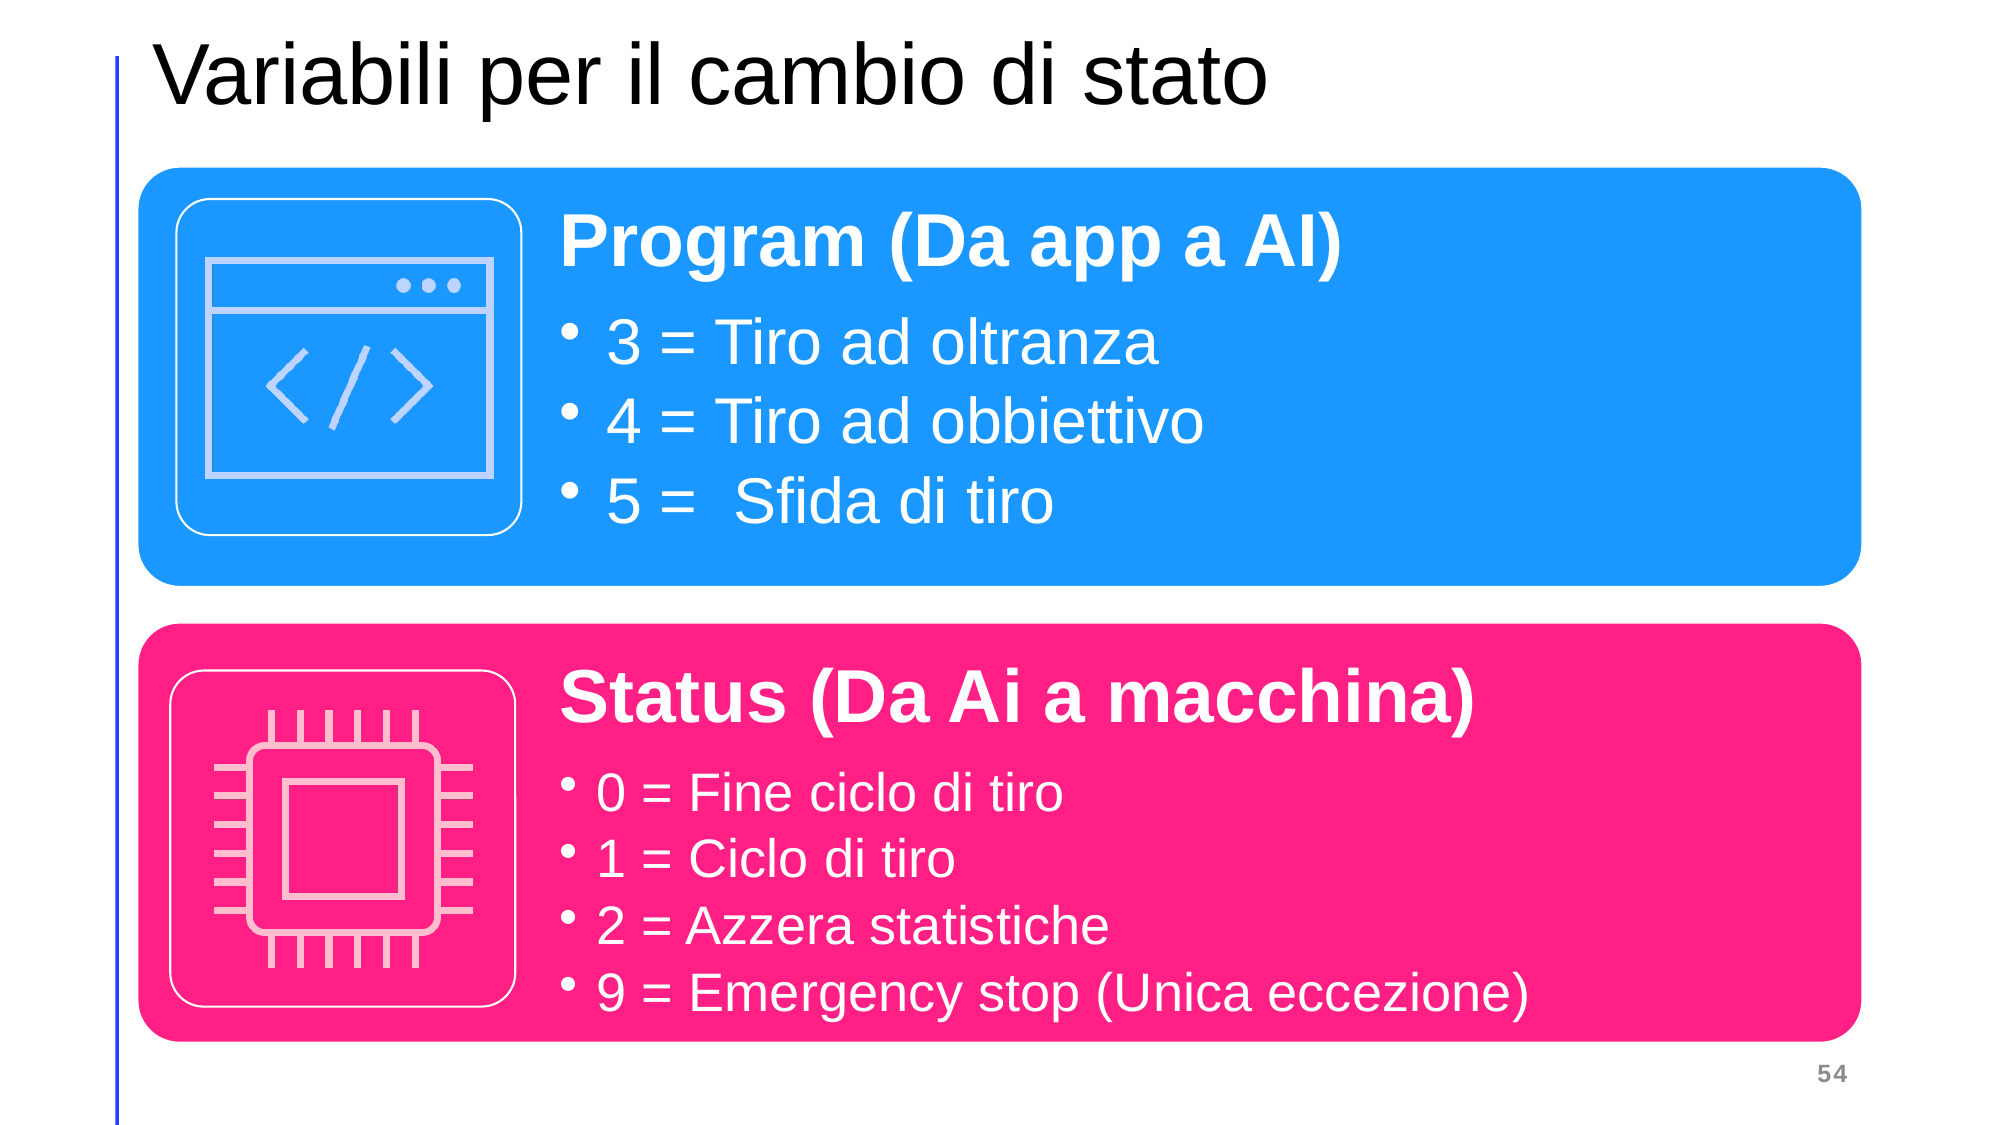

# Variabili per il cambio di stato
Status (Da Ai a macchina)
0 = Fine ciclo di tiro
1 = Ciclo di tiro
2 = Azzera statistiche
9 = Emergency stop (Unica eccezione)
Program (Da app a AI)
3 = Tiro ad oltranza
4 = Tiro ad obbiettivo
5 =  Sfida di tiro
54